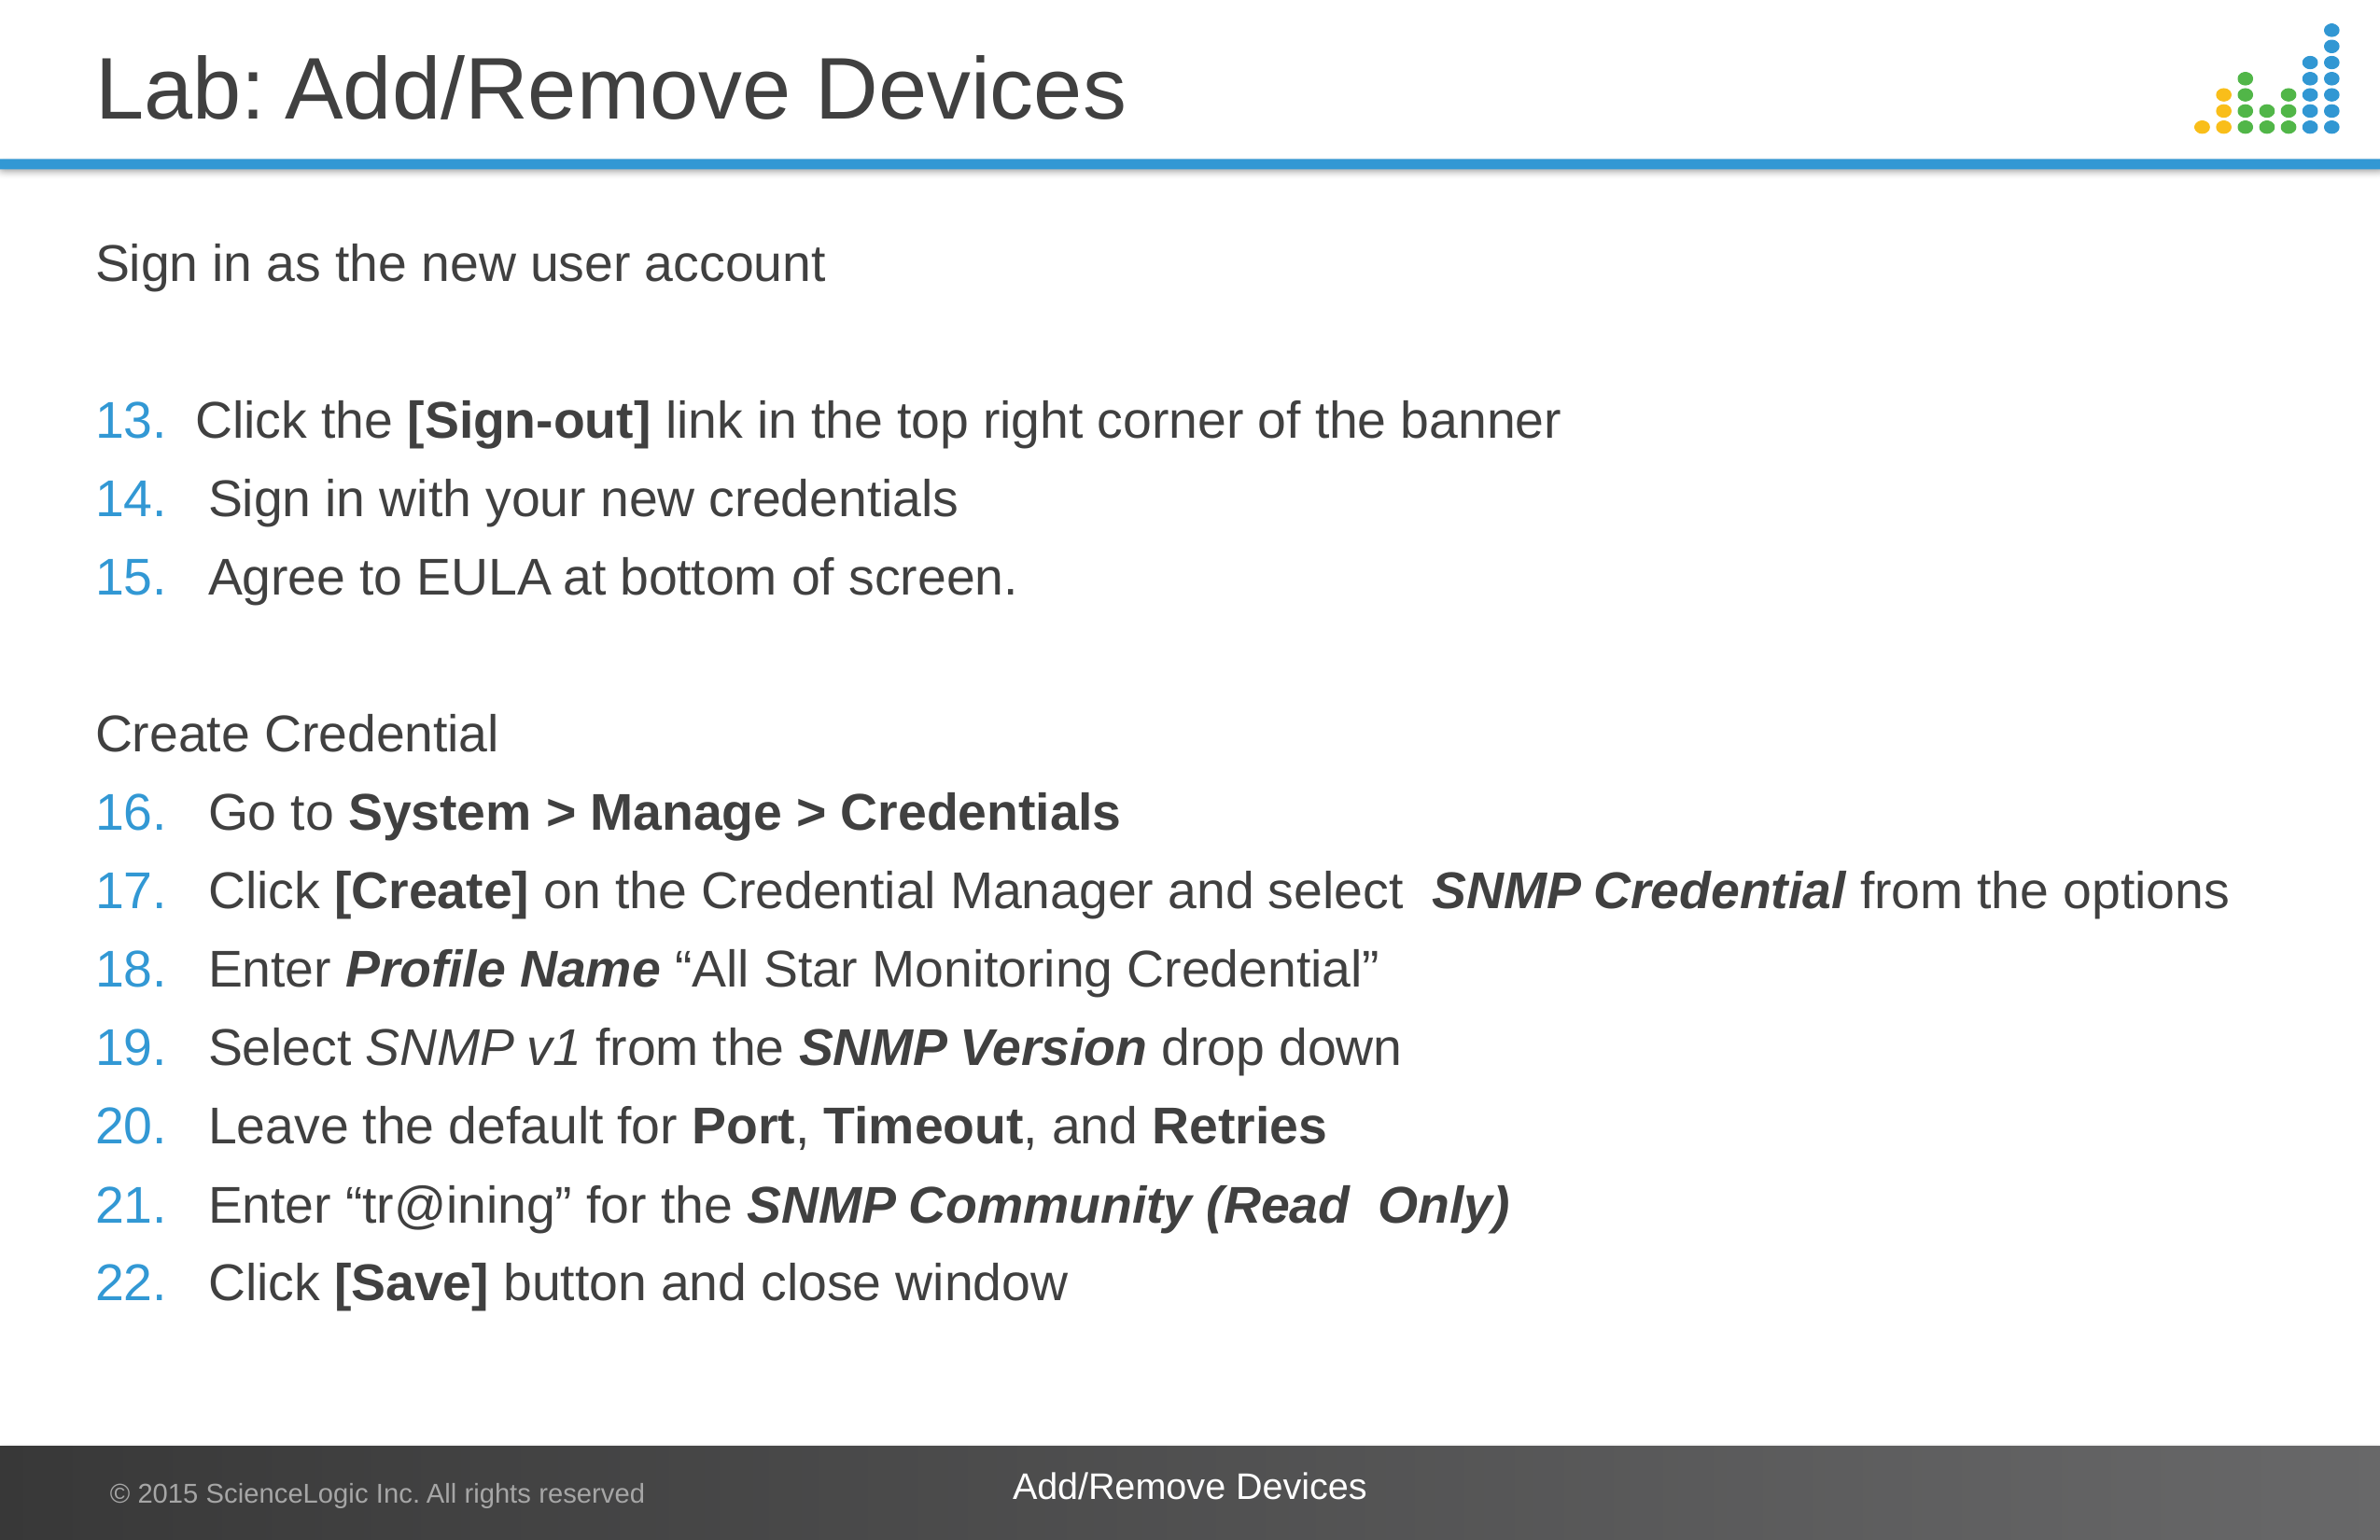

# Lab: Add/Remove Devices
Sign in as the new user account

Click the [Sign-out] link in the top right corner of the banner
Sign in with your new credentials
Agree to EULA at bottom of screen.

Create Credential
Go to System > Manage > Credentials
Click [Create] on the Credential Manager and select  SNMP Credential from the options
Enter Profile Name “All Star Monitoring Credential”
Select SNMP v1 from the SNMP Version drop down
Leave the default for Port, Timeout, and Retries
Enter “tr@ining” for the SNMP Community (Read  Only)
Click [Save] button and close window

Add/Remove Devices